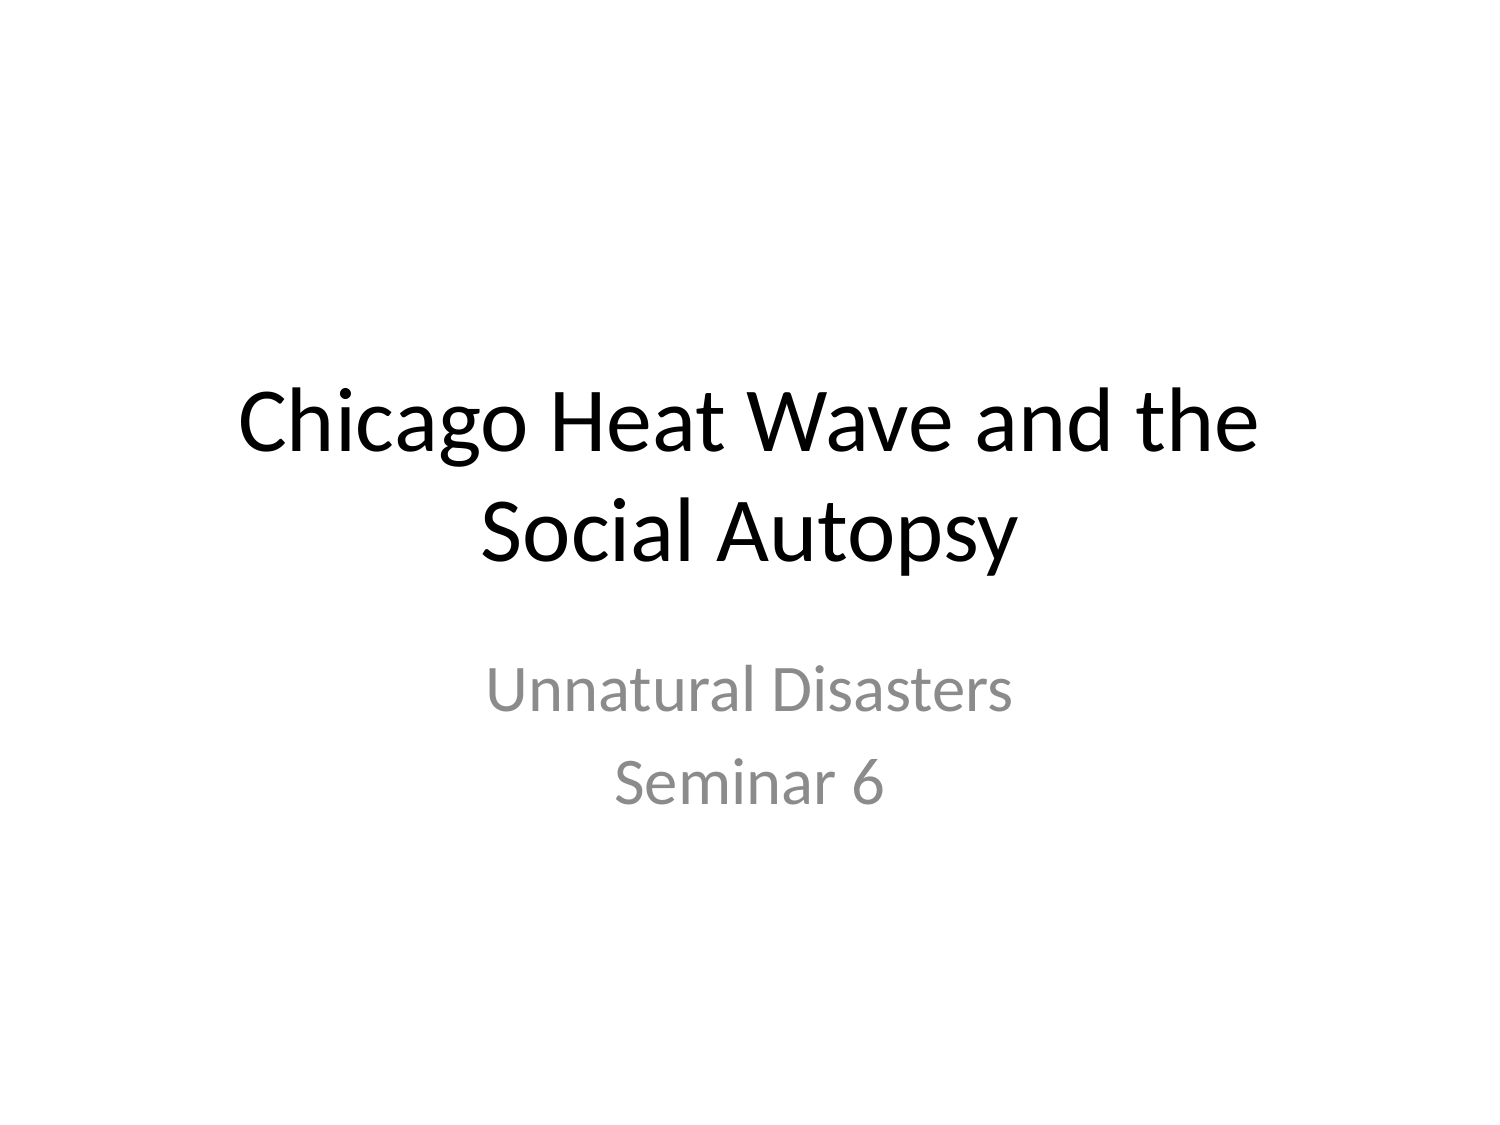

# Chicago Heat Wave and the Social Autopsy
Unnatural Disasters
Seminar 6